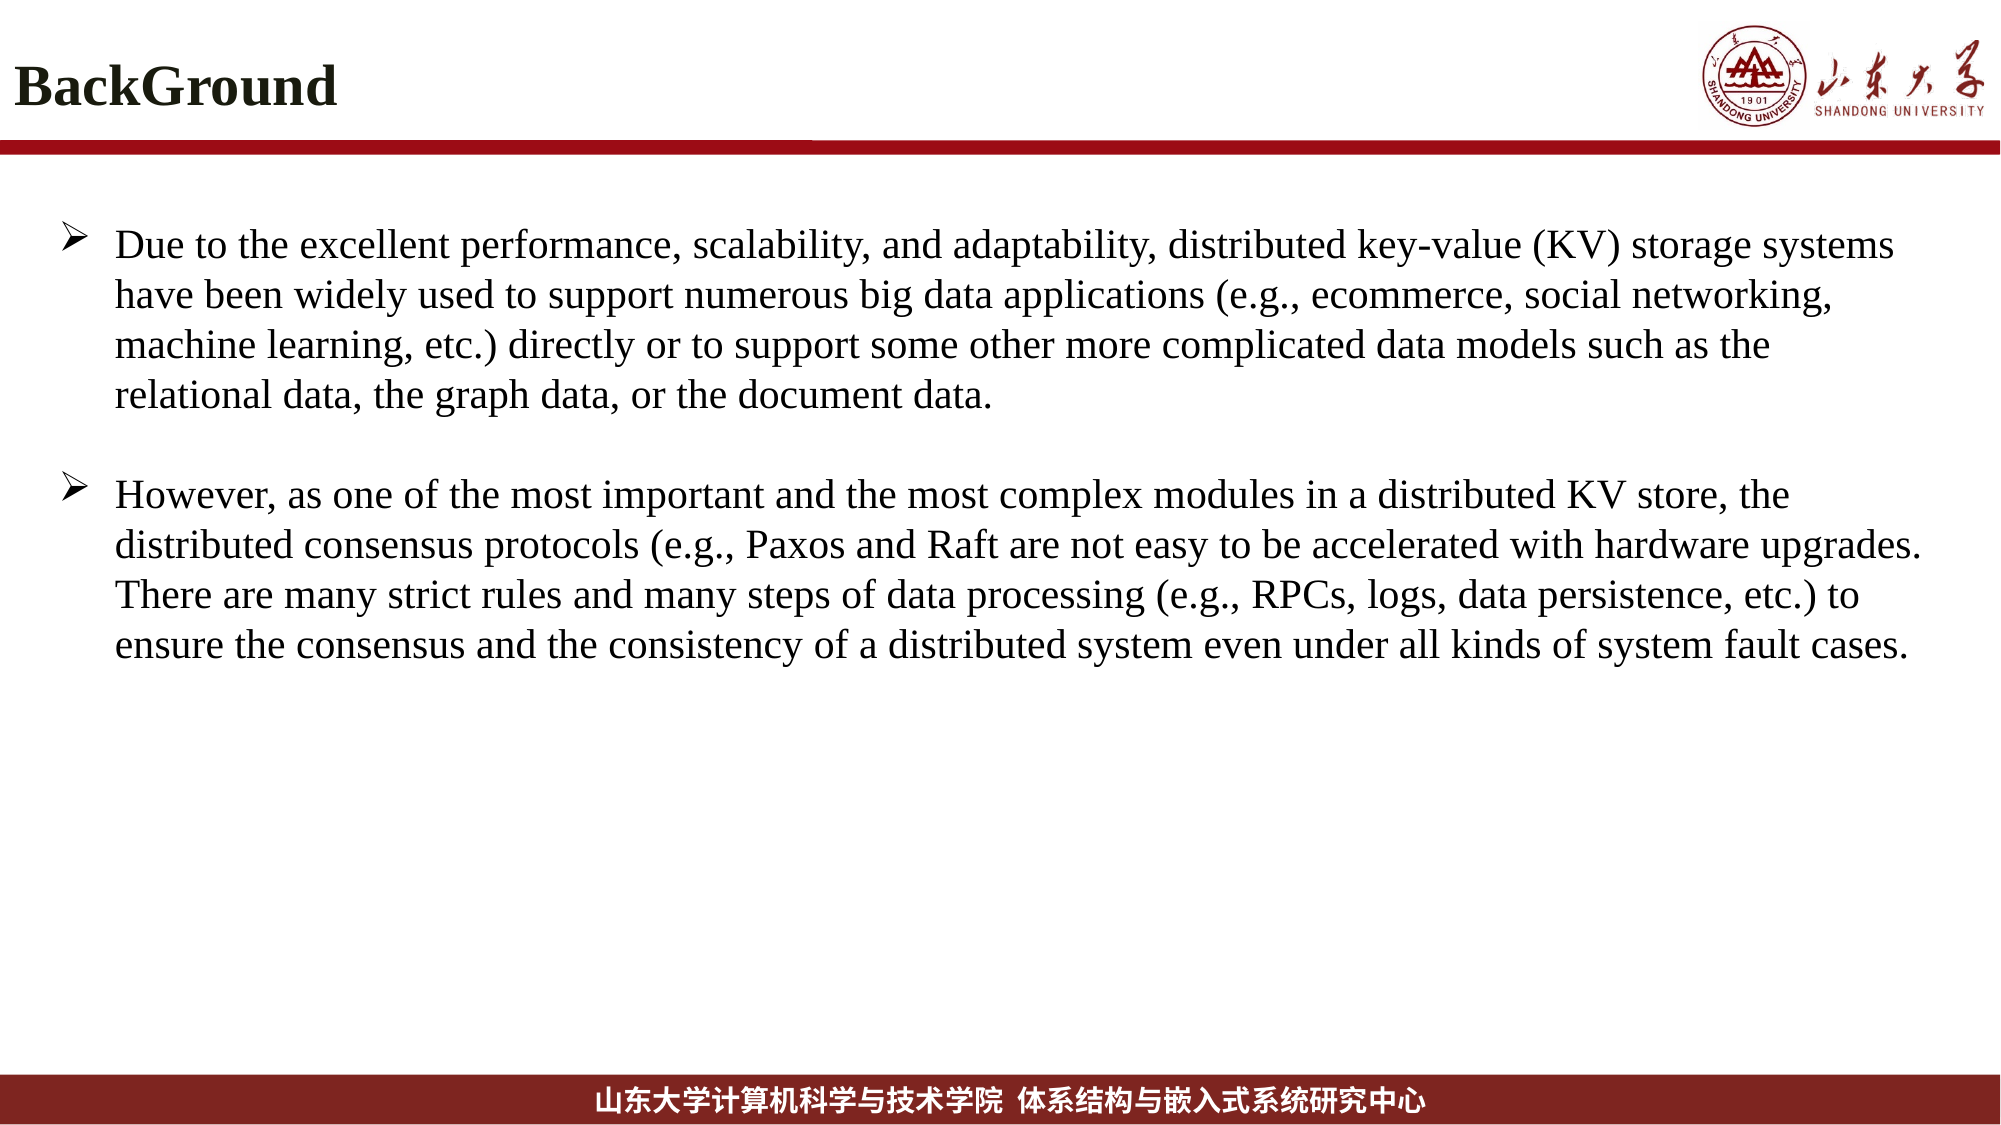

# BackGround
Due to the excellent performance, scalability, and adaptability, distributed key-value (KV) storage systems have been widely used to support numerous big data applications (e.g., ecommerce, social networking, machine learning, etc.) directly or to support some other more complicated data models such as the relational data, the graph data, or the document data.

However, as one of the most important and the most complex modules in a distributed KV store, the distributed consensus protocols (e.g., Paxos and Raft are not easy to be accelerated with hardware upgrades. There are many strict rules and many steps of data processing (e.g., RPCs, logs, data persistence, etc.) to ensure the consensus and the consistency of a distributed system even under all kinds of system fault cases.